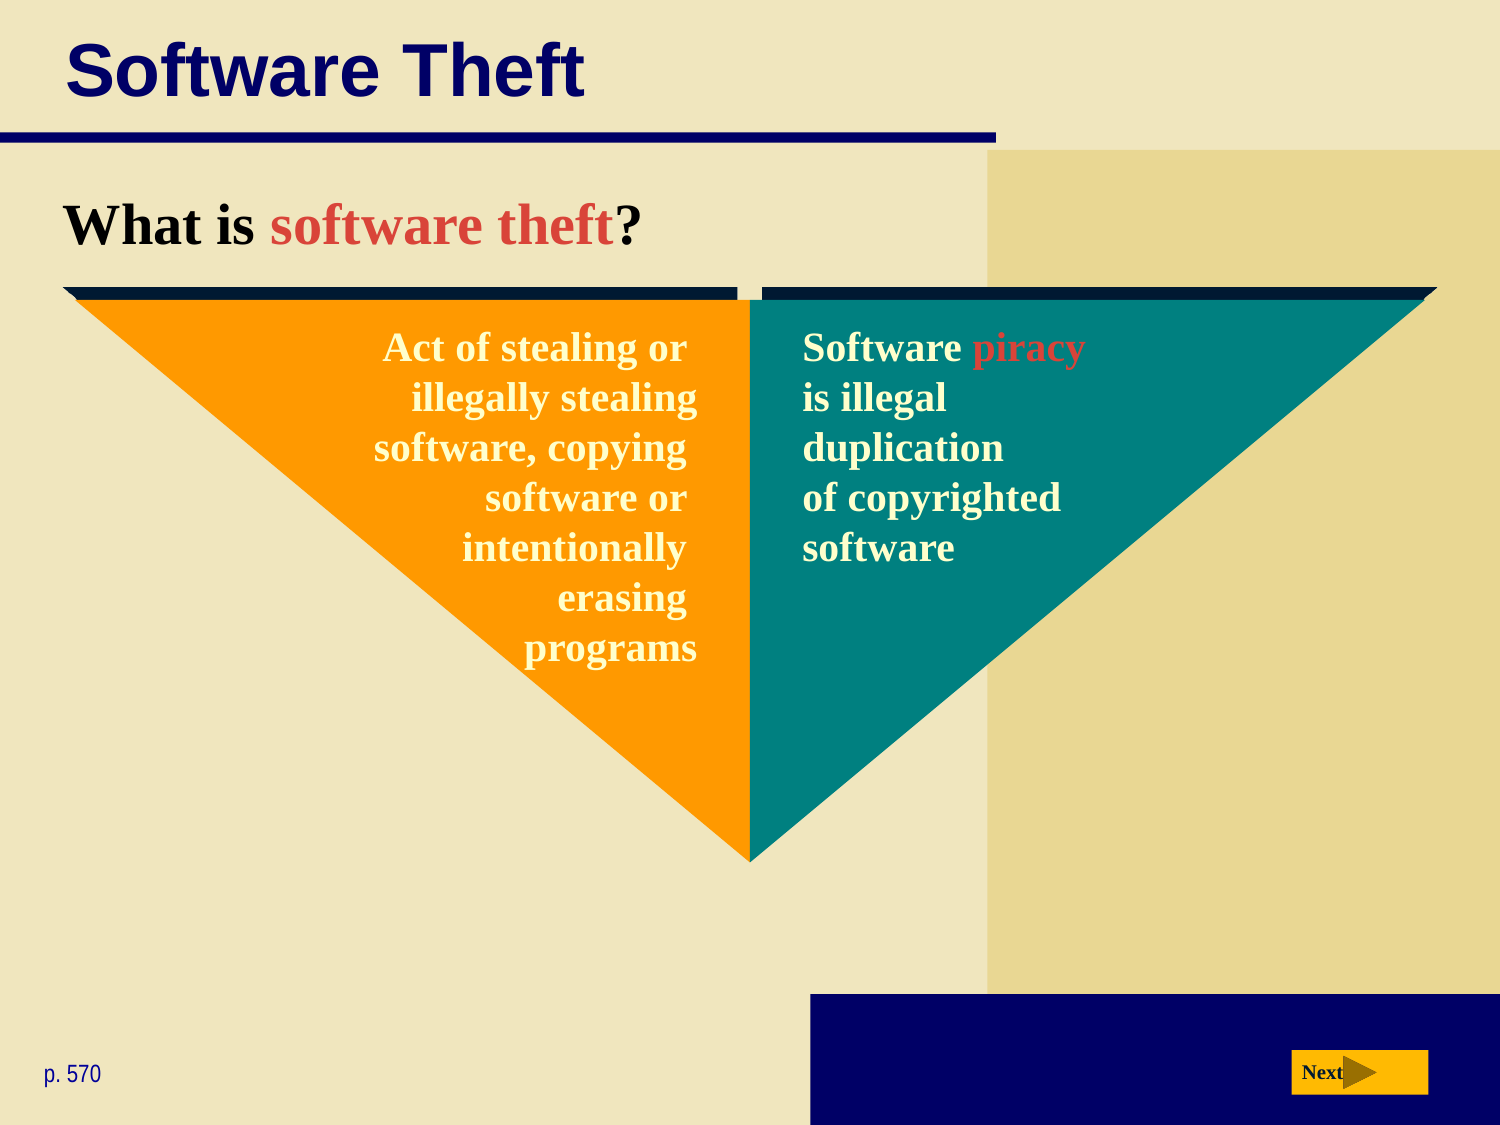

# Software Theft
What is software theft?

Act of stealing or
illegally stealing
software, copying
software or
intentionally
erasing
programs

Software piracy
is illegal duplication
of copyrighted software
p. 570

Next